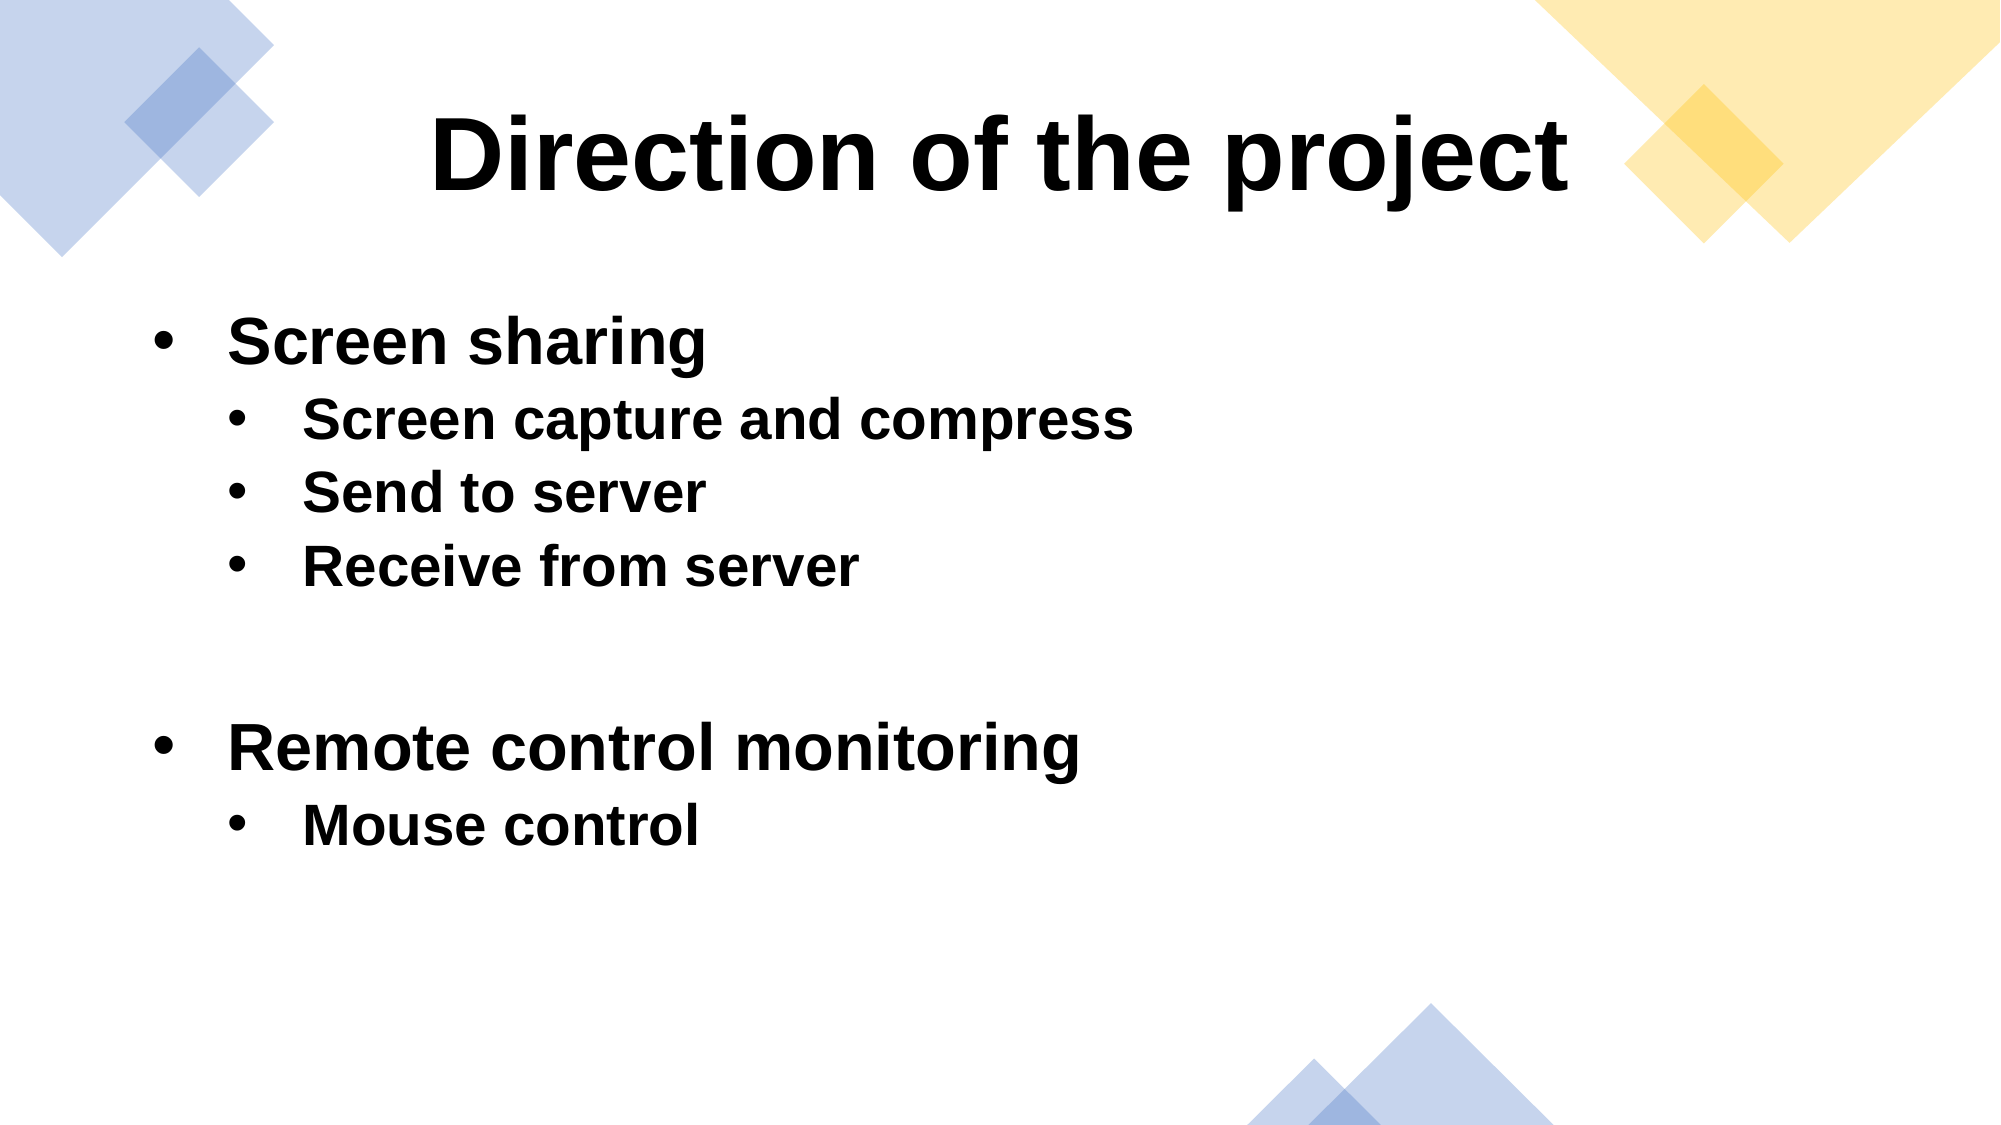

Direction of the project

Screen sharing
Screen capture and compress
Send to server
Receive from server

Remote control monitoring
Mouse control